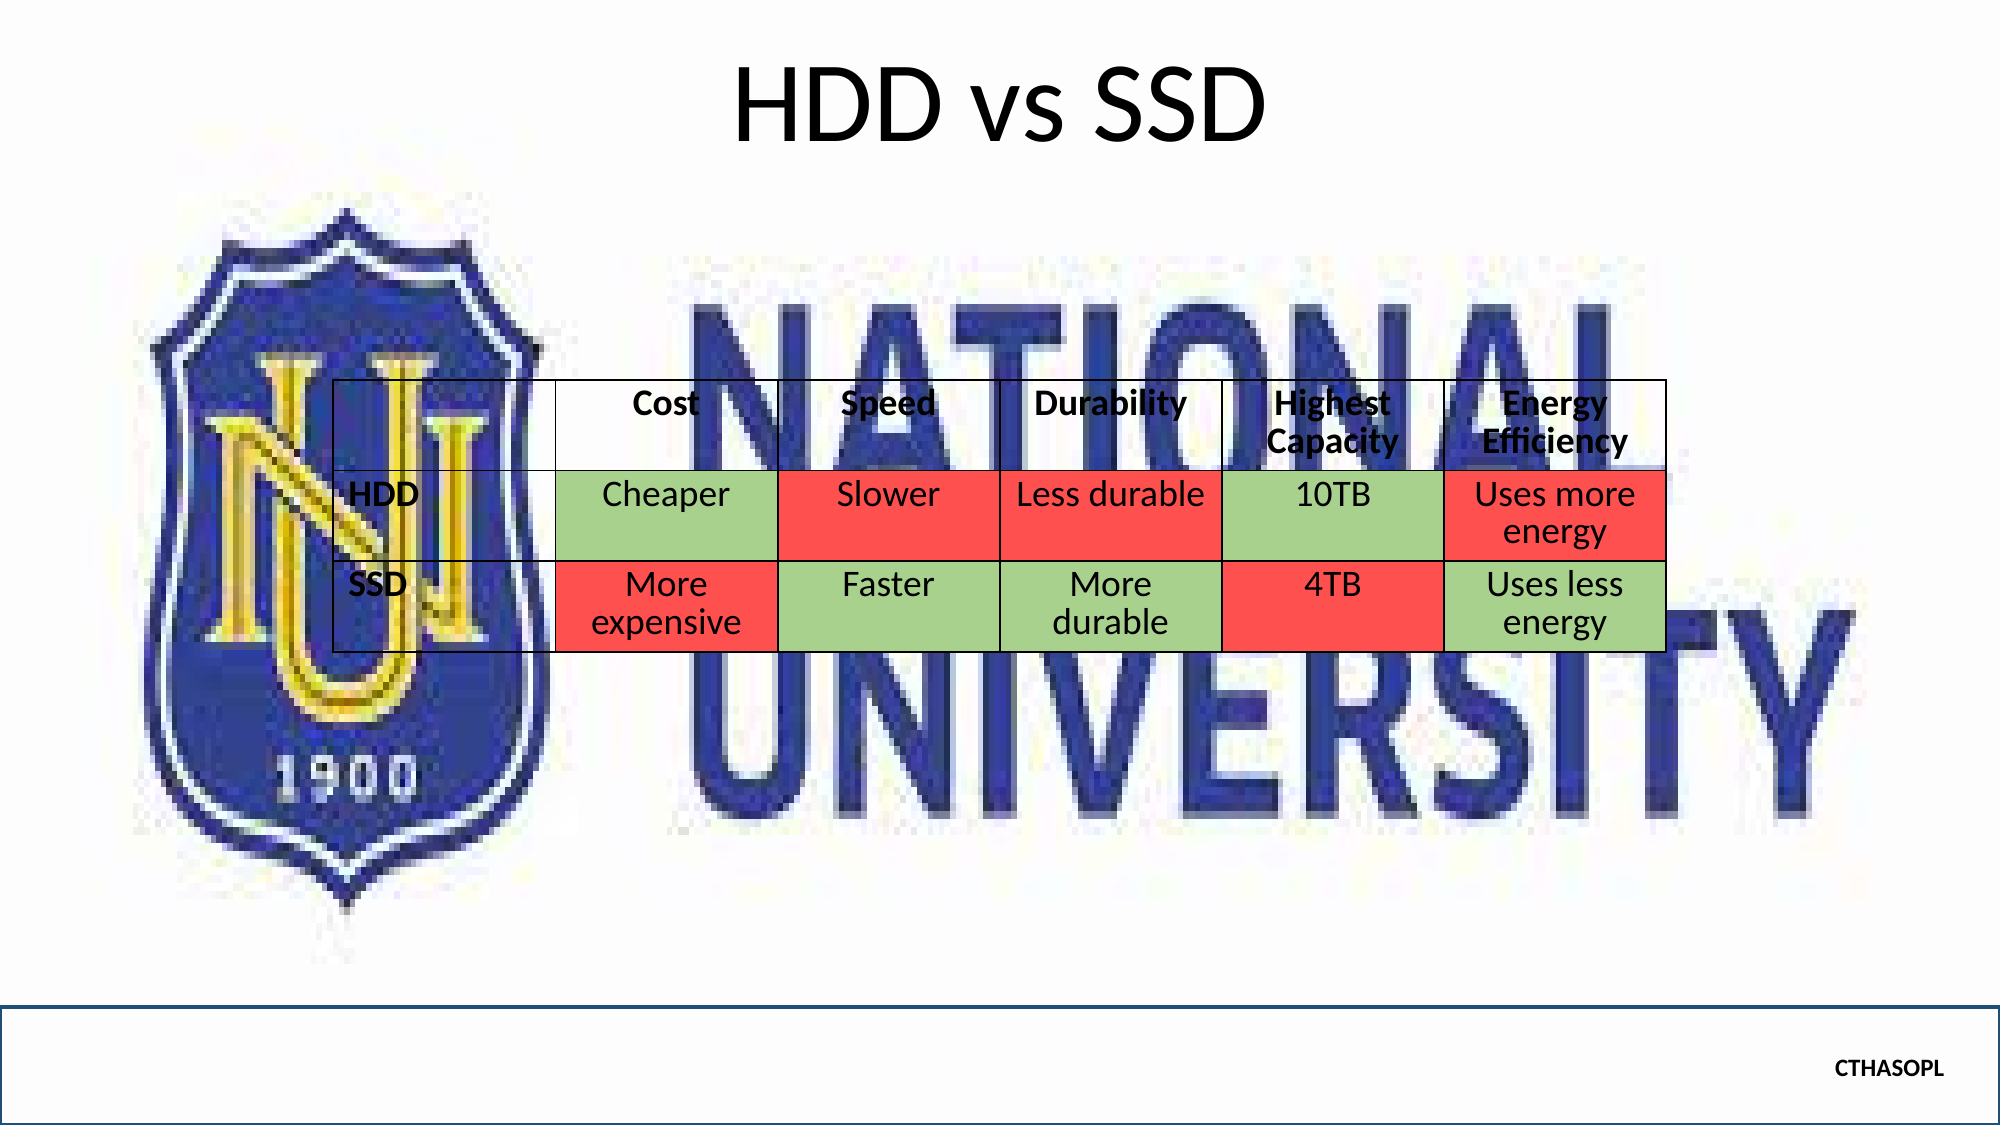

# HDD vs SSD
|  | Cost | Speed | Durability | Highest Capacity | Energy Efficiency |
| --- | --- | --- | --- | --- | --- |
| HDD | Cheaper | Slower | Less durable | 10TB | Uses more energy |
| SSD | More expensive | Faster | More durable | 4TB | Uses less energy |
CTHASOPL